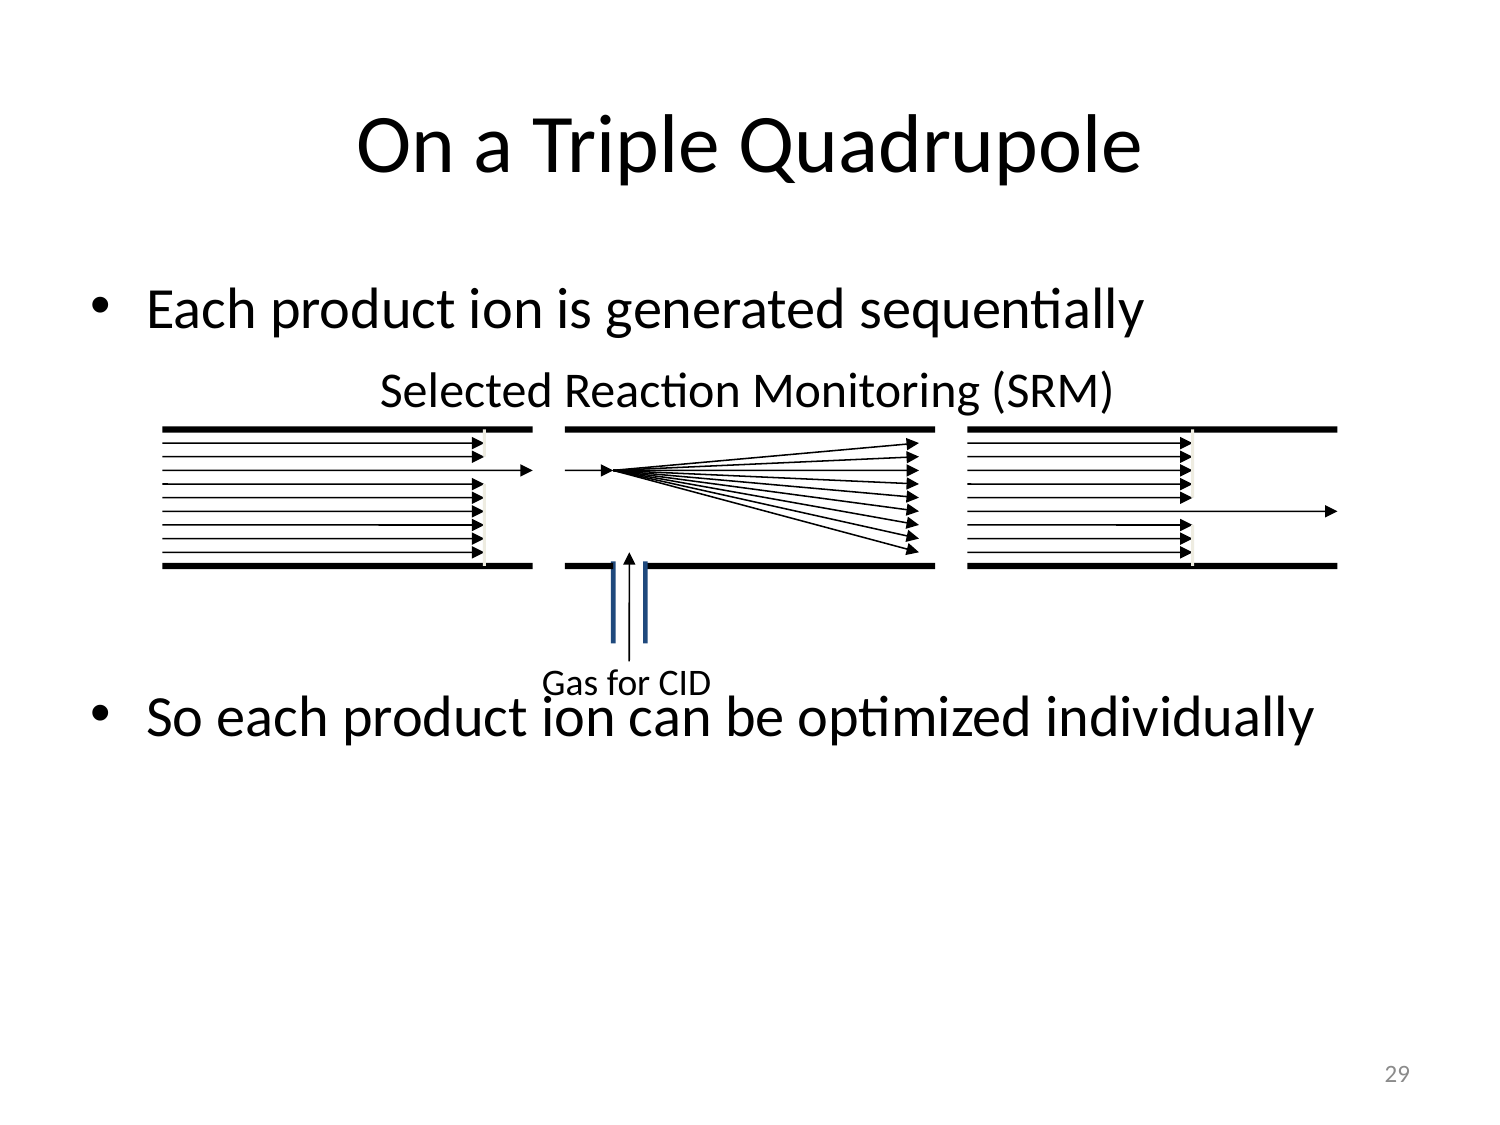

# On a Triple Quadrupole
Each product ion is generated sequentially

So each product ion can be optimized individually
Selected Reaction Monitoring (SRM)

Gas for CID

29